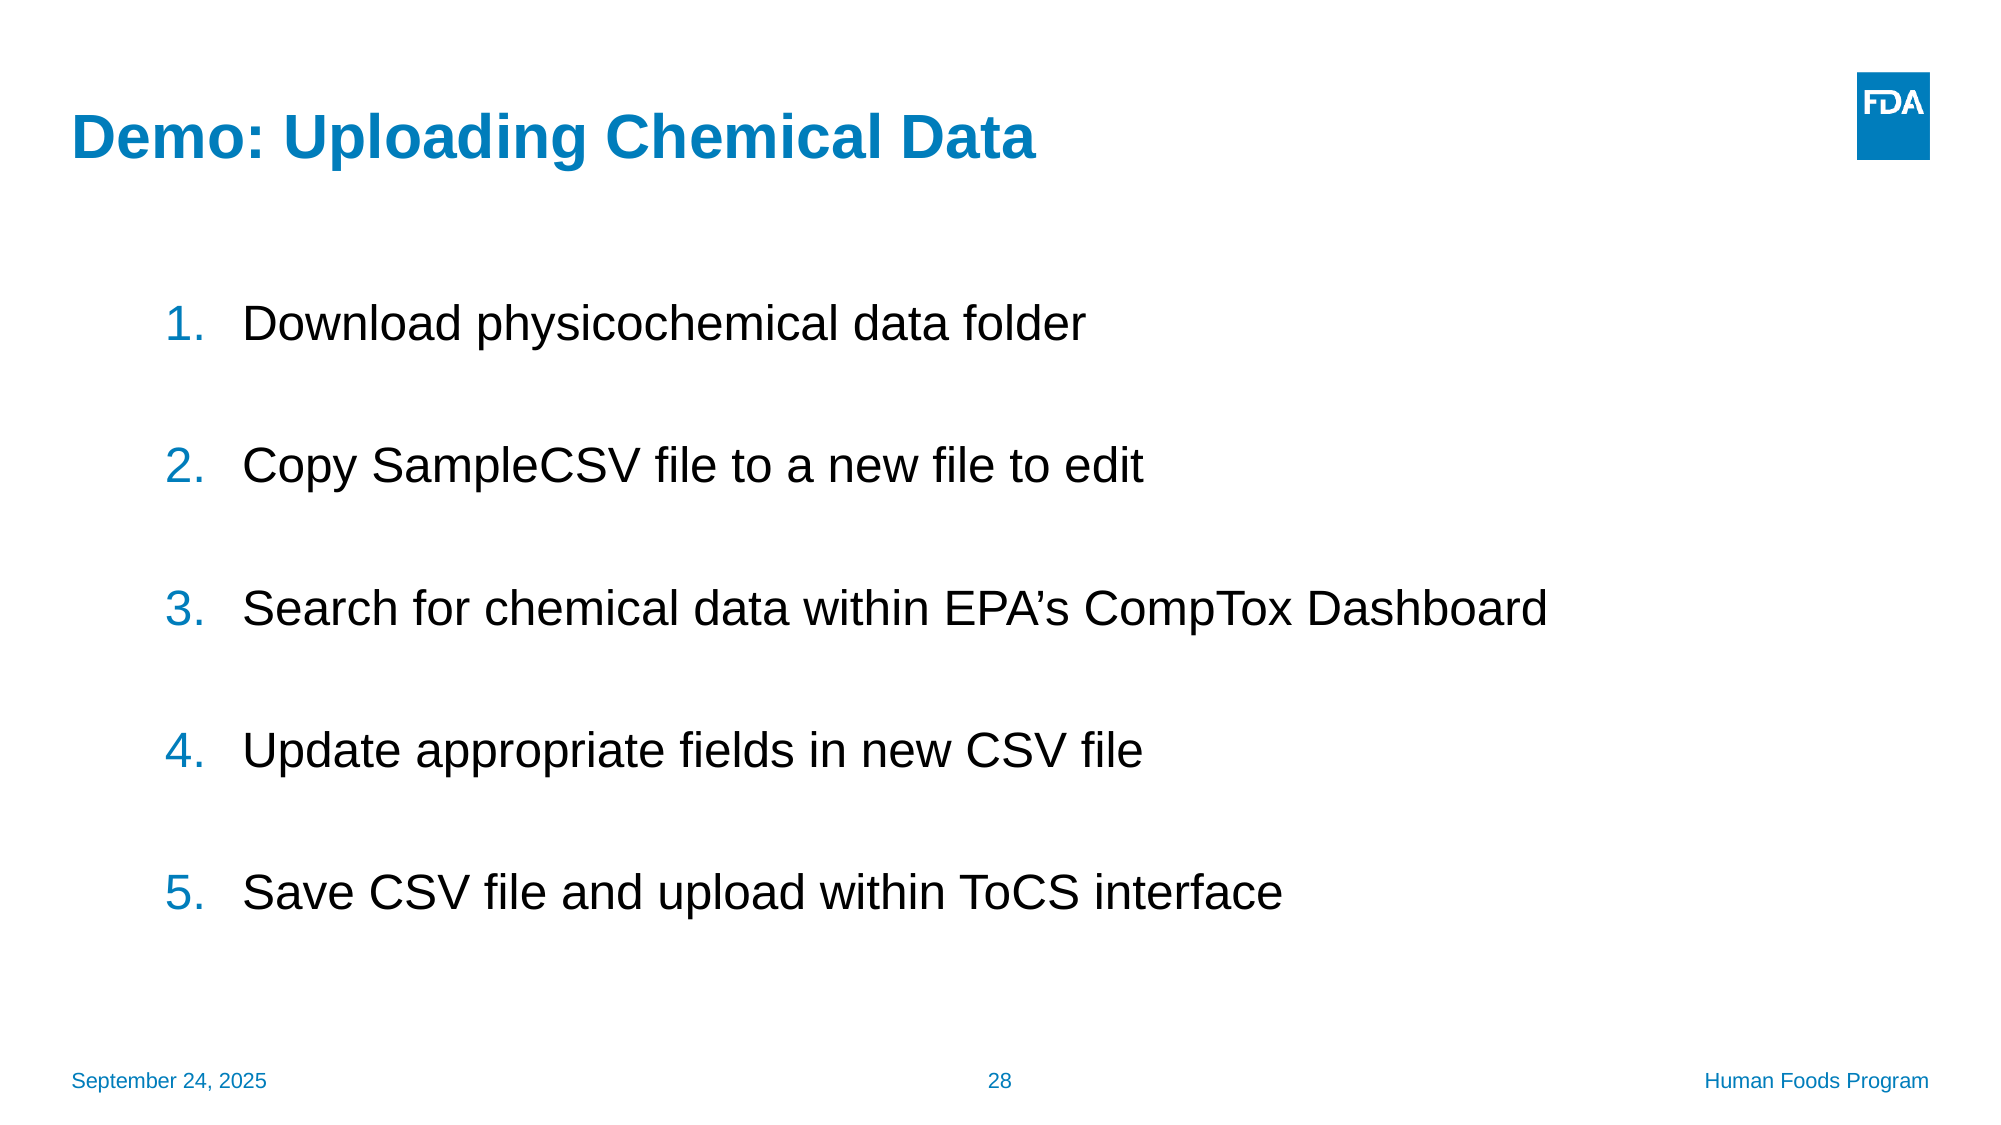

# Demo: Uploading Chemical Data
Download physicochemical data folder

Copy SampleCSV file to a new file to edit

Search for chemical data within EPA’s CompTox Dashboard

Update appropriate fields in new CSV file

Save CSV file and upload within ToCS interface
September 24, 2025
28
Human Foods Program